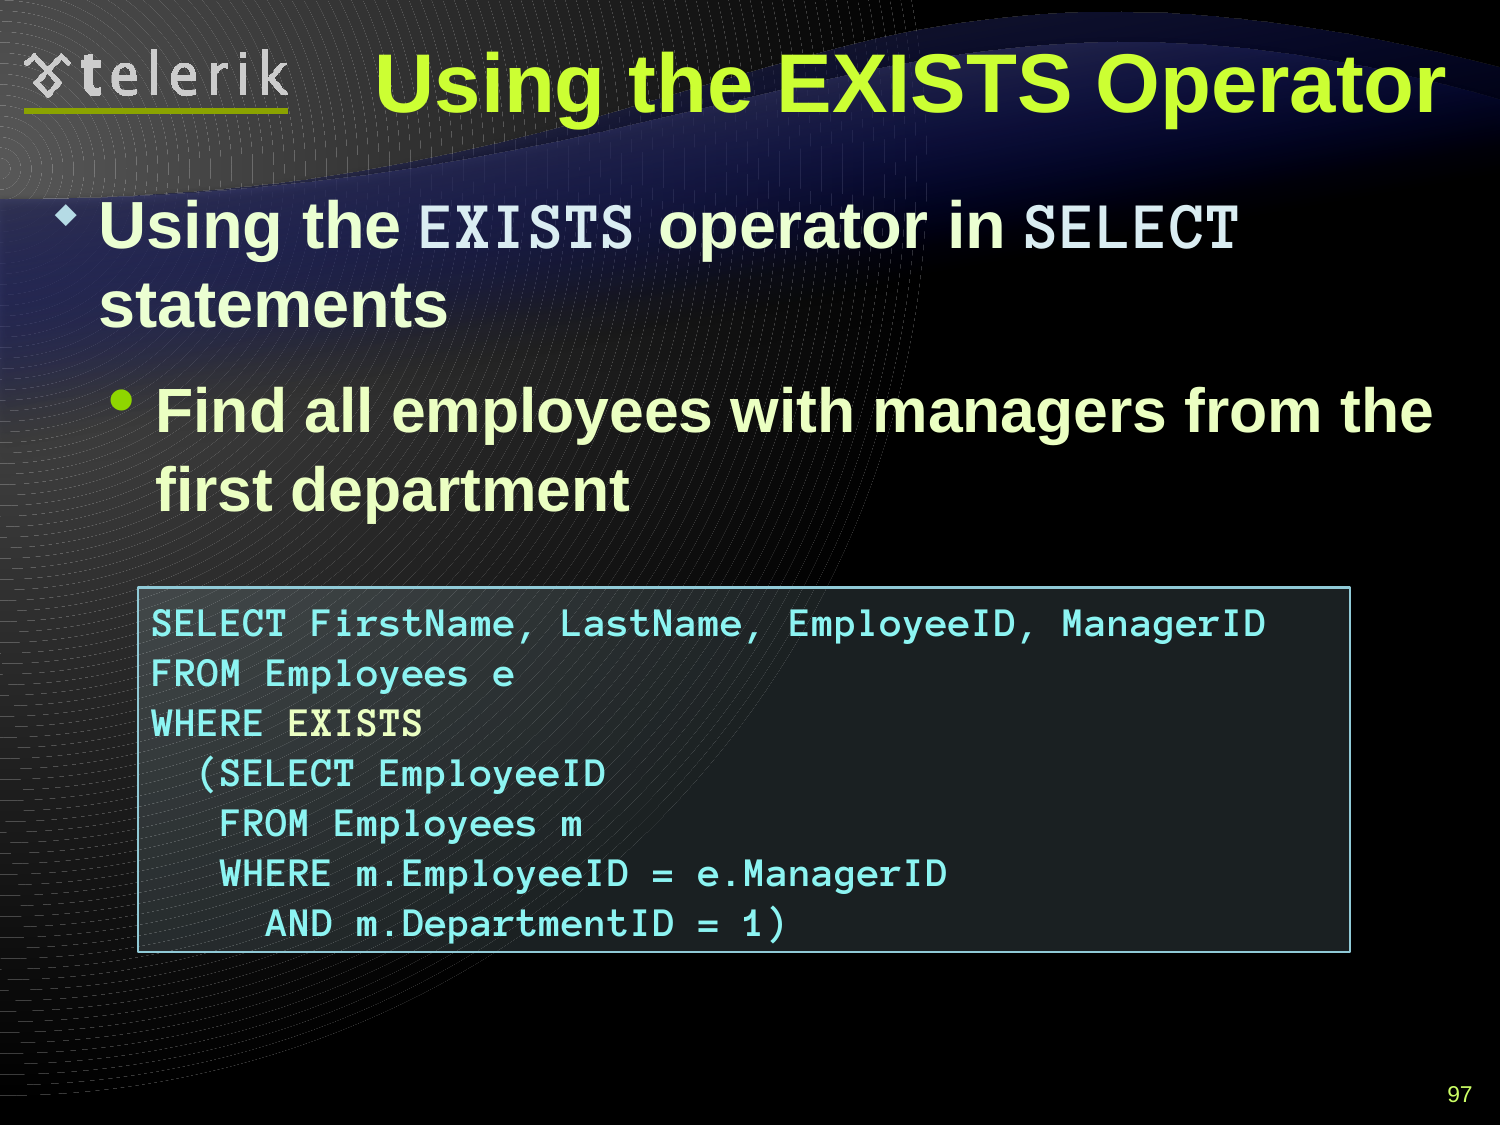

# Using the EXISTS Operator
Using the EXISTS operator in SELECT statements
Find all employees with managers from the first department
SELECT FirstName, LastName, EmployeeID, ManagerID
FROM Employees e
WHERE EXISTS
  (SELECT EmployeeID
   FROM Employees m
   WHERE m.EmployeeID = e.ManagerID
     AND m.DepartmentID = 1)
97